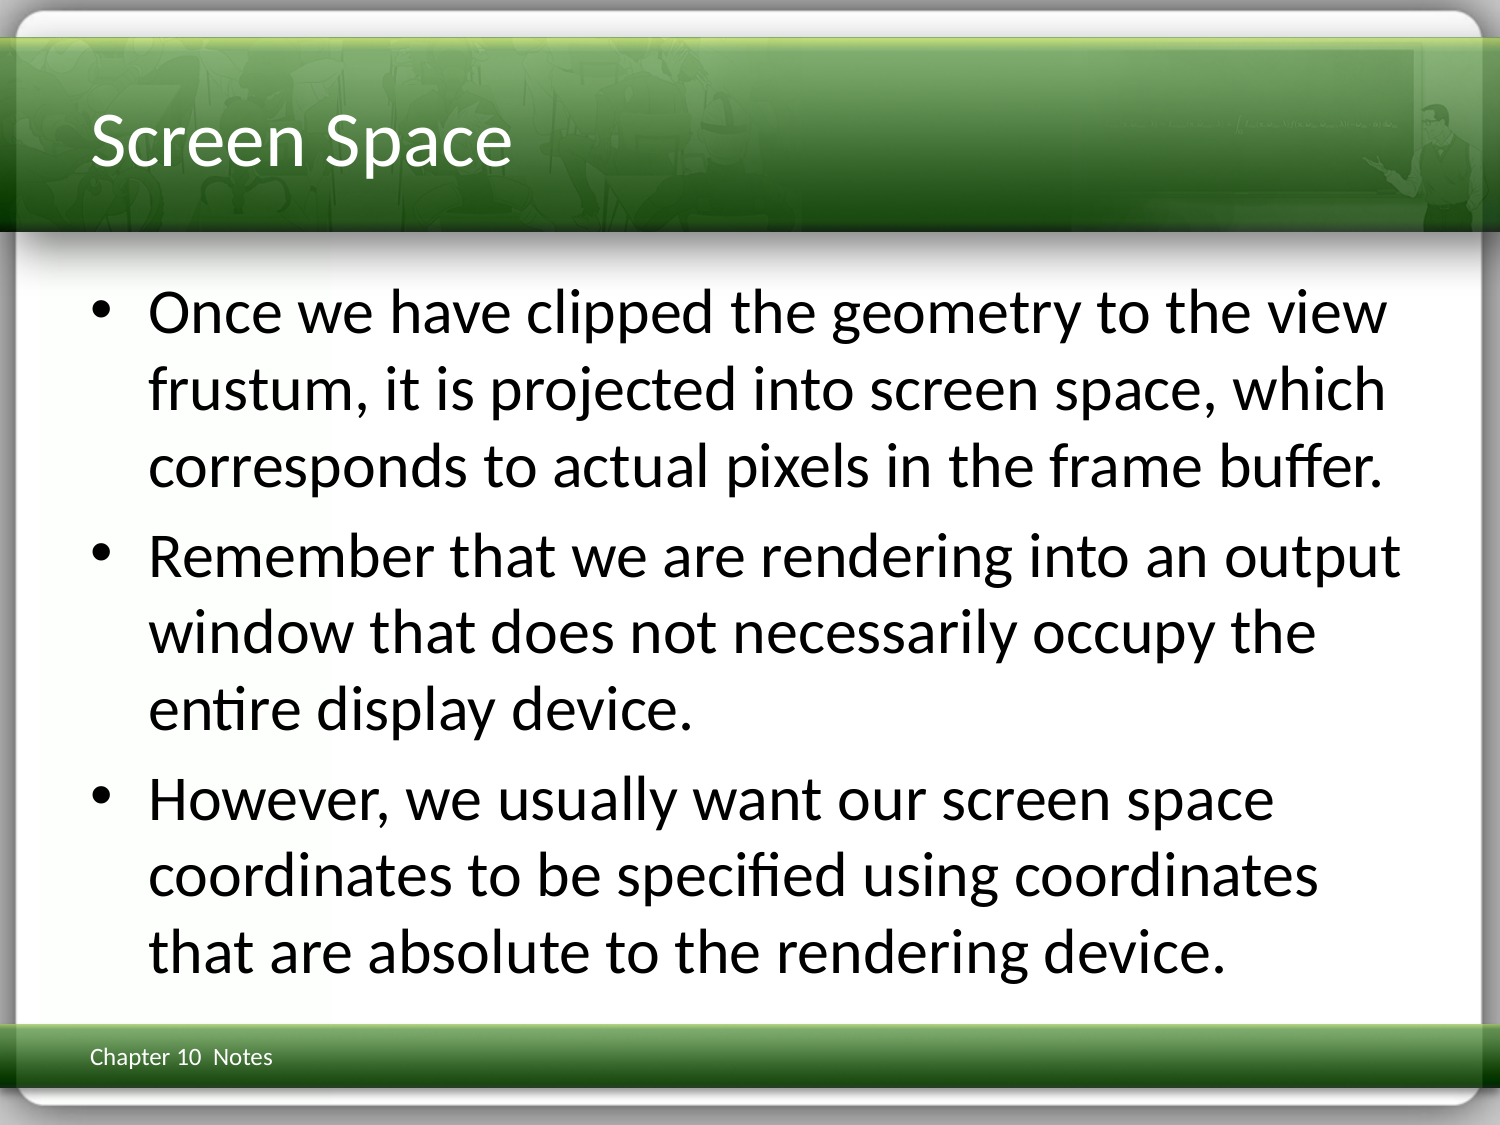

# Screen Space
Once we have clipped the geometry to the view frustum, it is projected into screen space, which corresponds to actual pixels in the frame buffer.
Remember that we are rendering into an output window that does not necessarily occupy the entire display device.
However, we usually want our screen space coordinates to be specified using coordinates that are absolute to the rendering device.
Chapter 10  Notes
3D Math Primer for Graphics & Game Dev
67